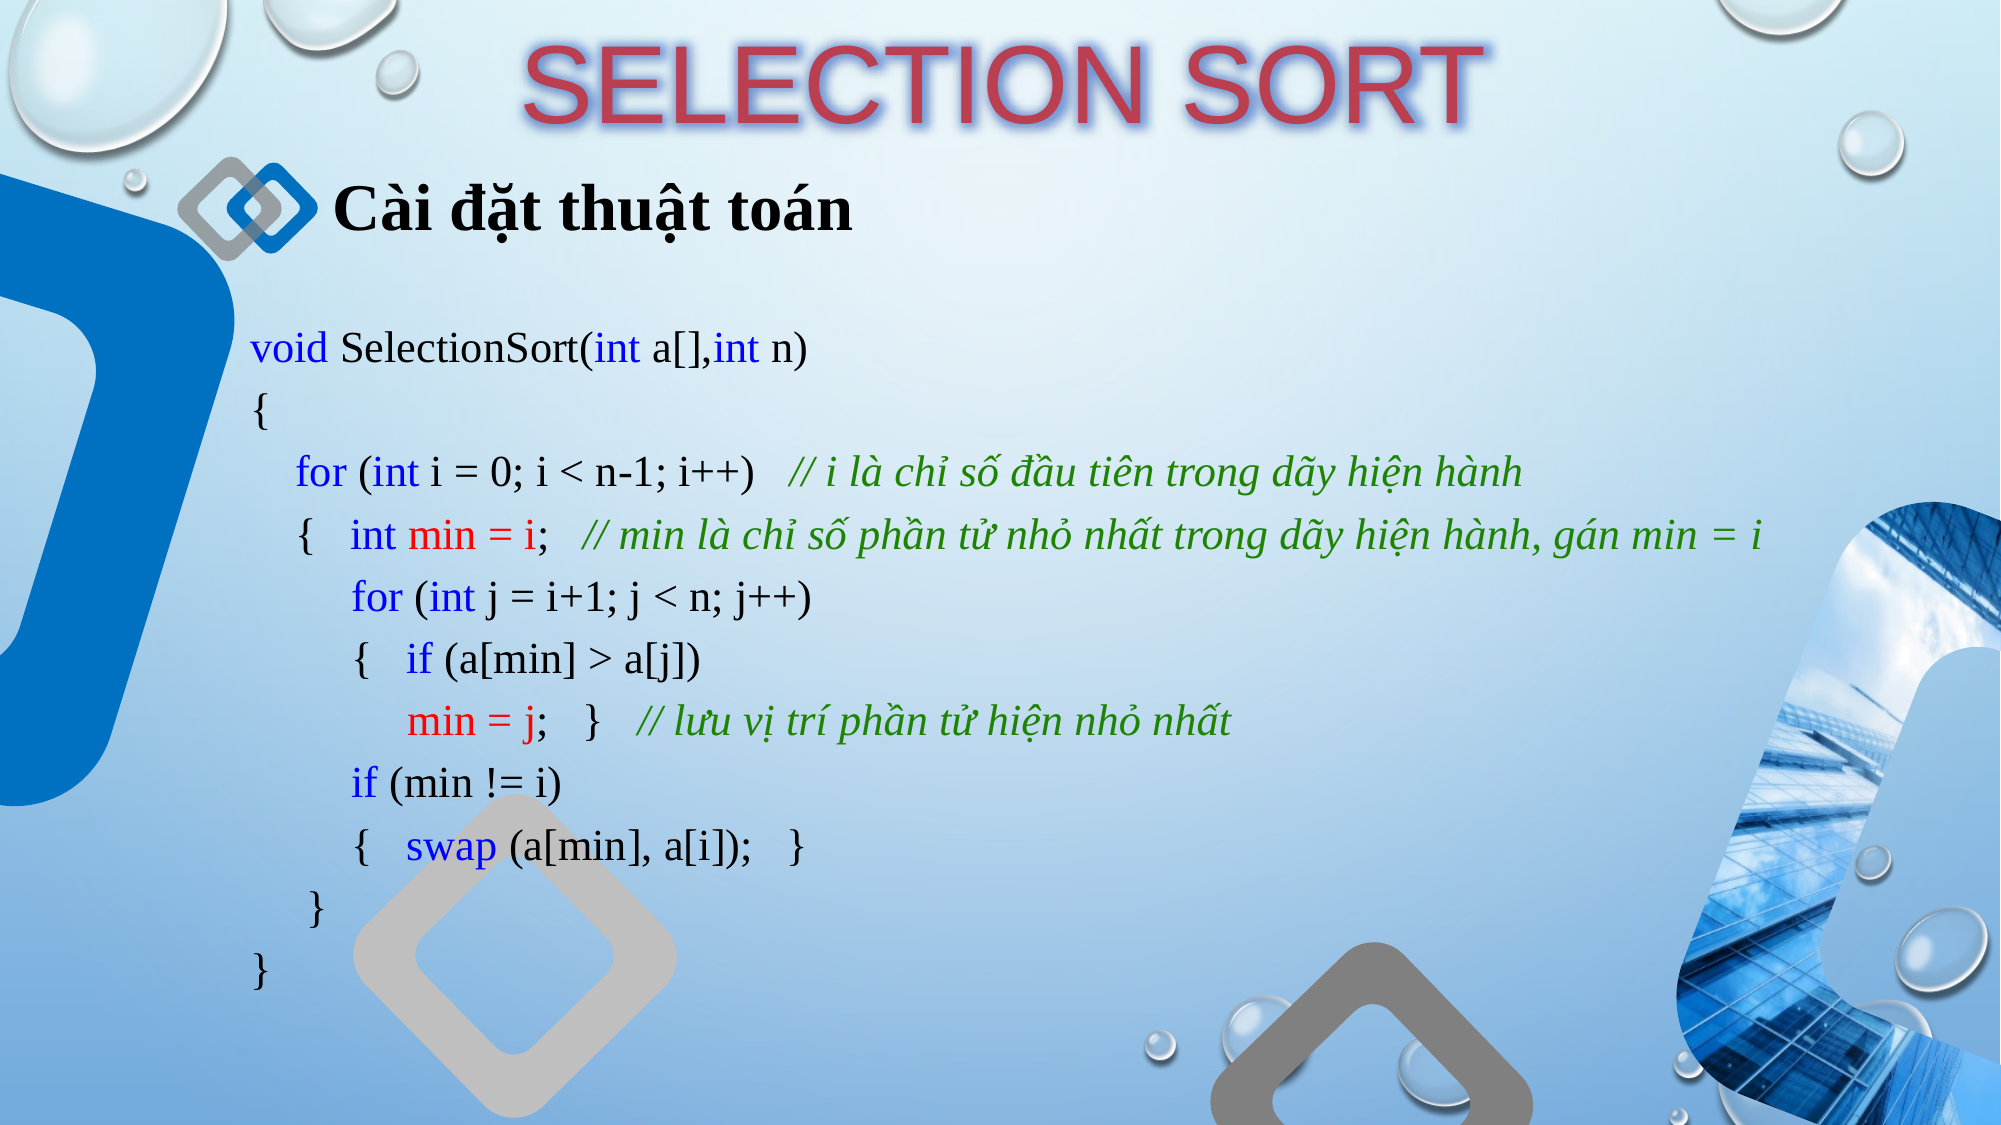

SELECTION SORT

Cài đặt thuật toán

void SelectionSort(int a[],int n)
{
    for (int i = 0; i < n-1; i++)   // i là chỉ số đầu tiên trong dãy hiện hành
    {   int min = i;   // min là chỉ số phần tử nhỏ nhất trong dãy hiện hành, gán min = i
         for (int j = i+1; j < n; j++)
         {   if (a[min] > a[j])
              min = j;   }   // lưu vị trí phần tử hiện nhỏ nhất
         if (min != i)
         {   swap (a[min], a[i]);   }
     }
}